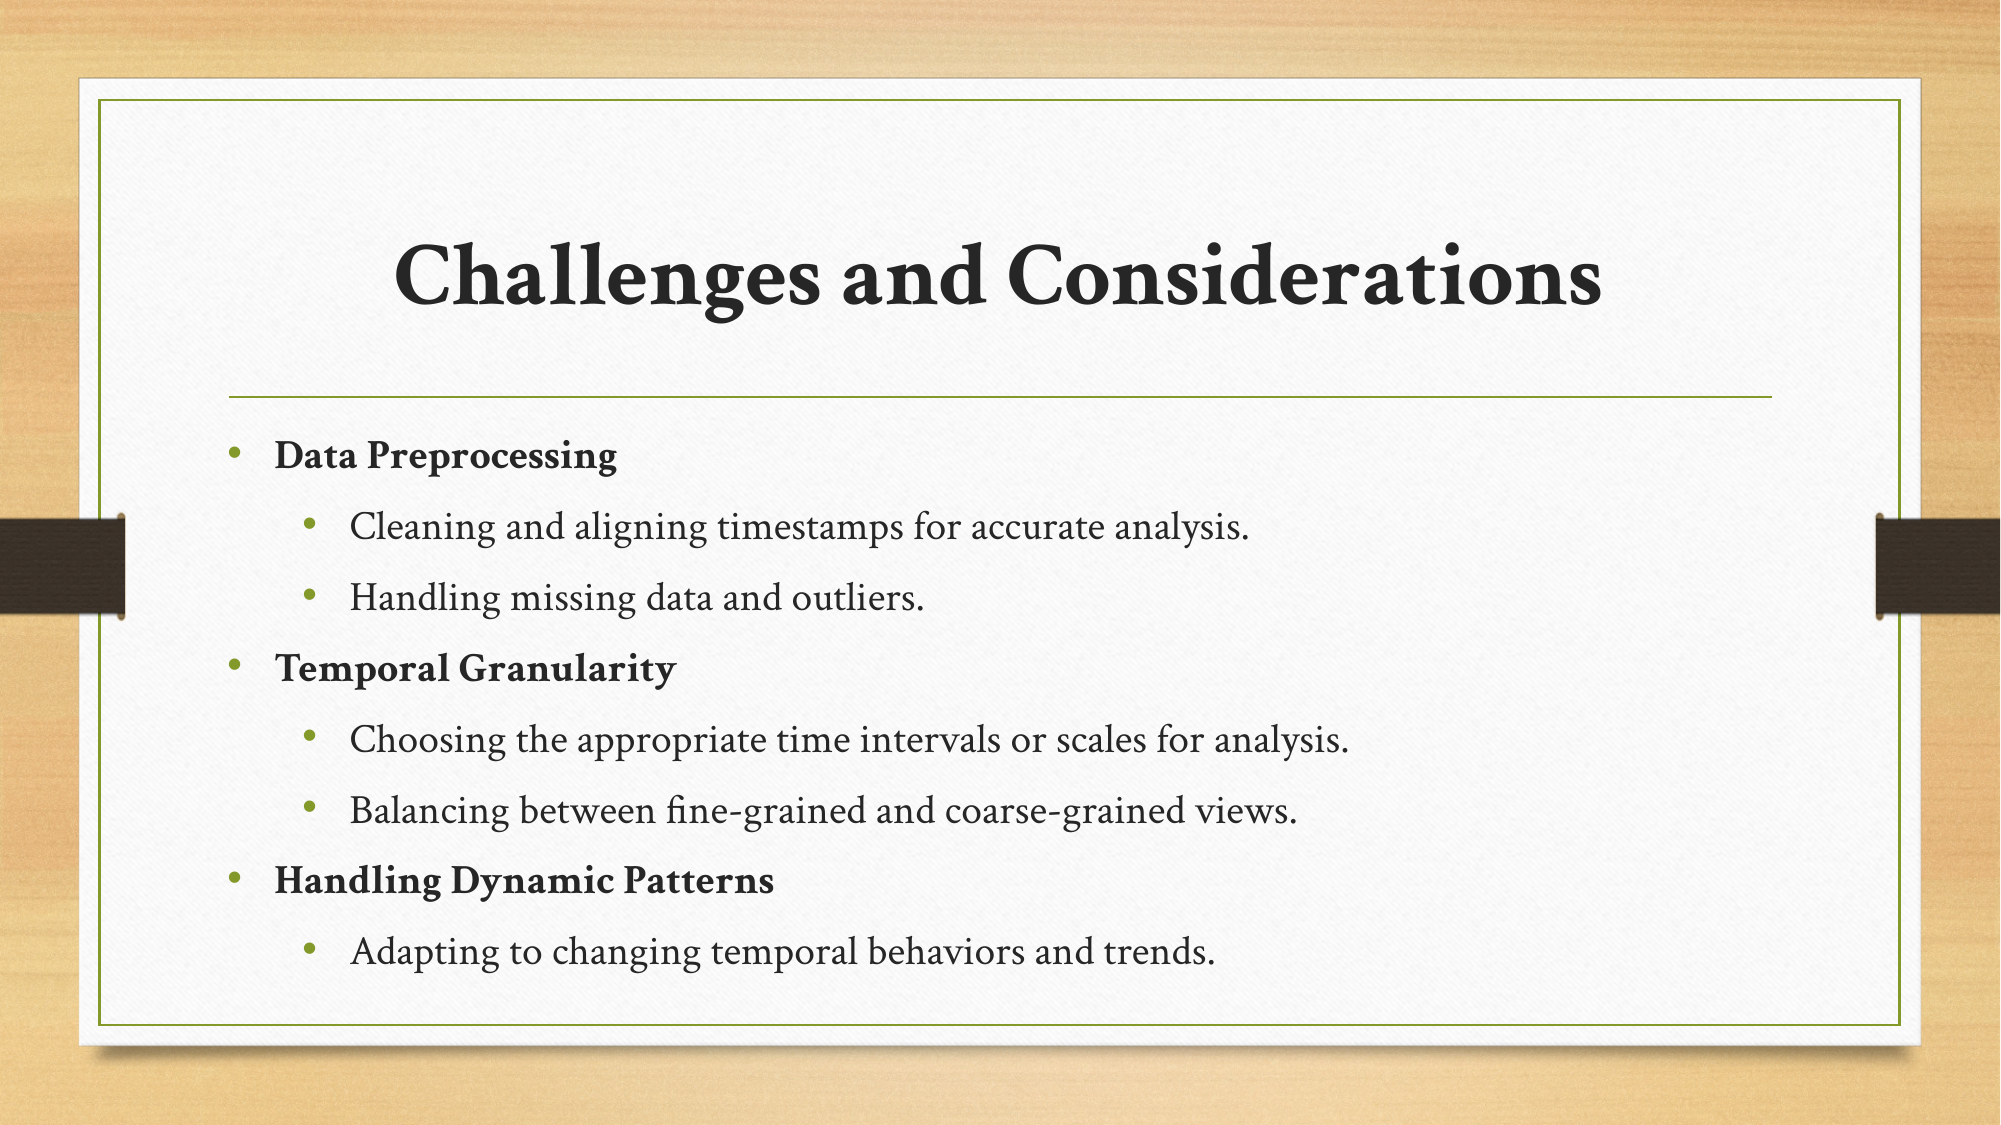

# Challenges and Considerations
Data Preprocessing
Cleaning and aligning timestamps for accurate analysis.
Handling missing data and outliers.
Temporal Granularity
Choosing the appropriate time intervals or scales for analysis.
Balancing between fine-grained and coarse-grained views.
Handling Dynamic Patterns
Adapting to changing temporal behaviors and trends.